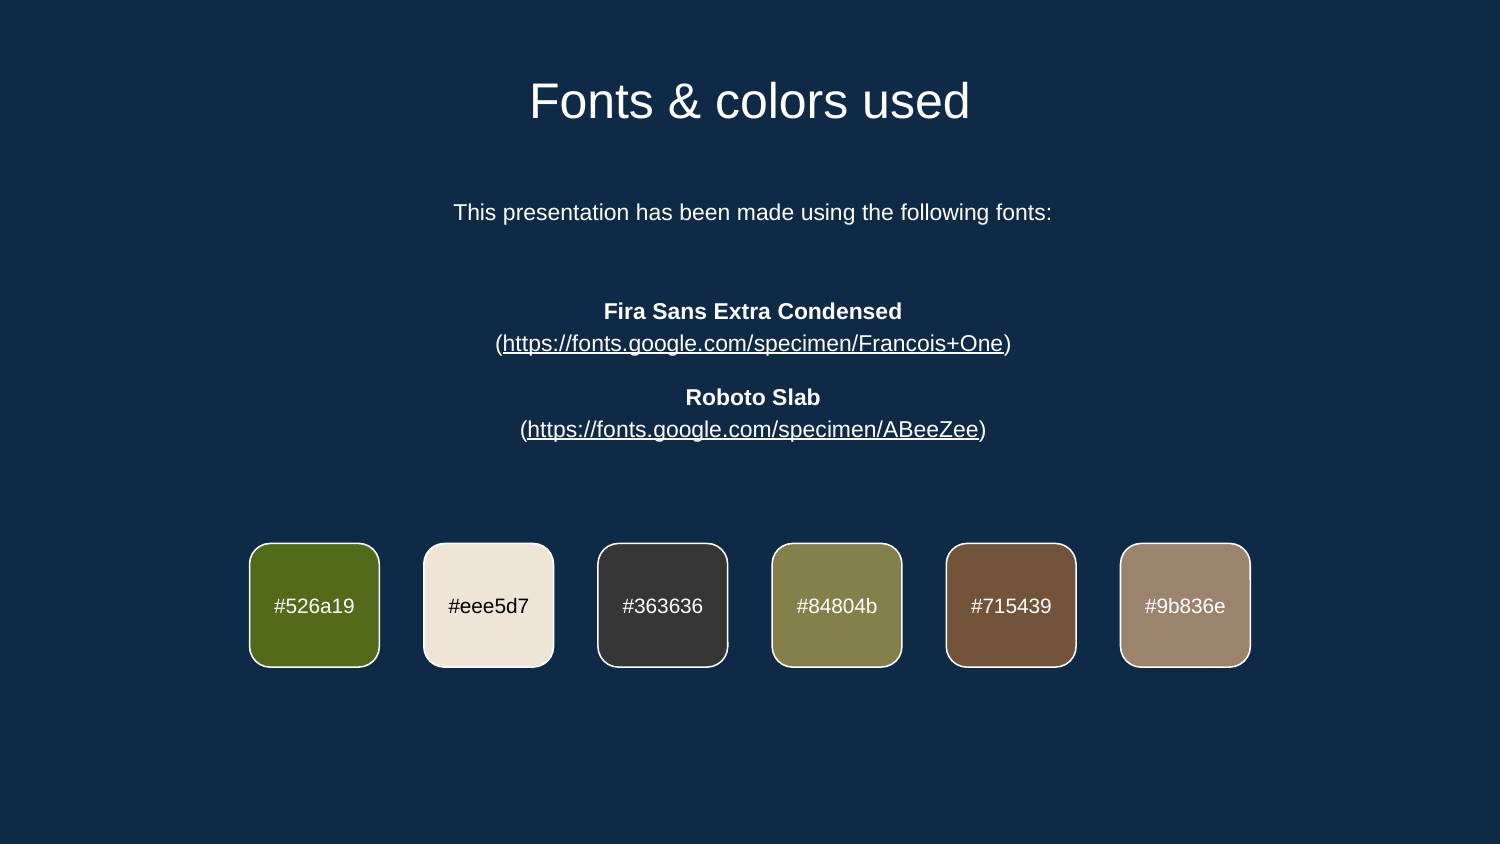

# Fonts & colors used
This presentation has been made using the following fonts:

Fira Sans Extra Condensed
(https://fonts.google.com/specimen/Francois+One)

Roboto Slab
(https://fonts.google.com/specimen/ABeeZee)

#526a19
#eee5d7
#363636
#84804b
#715439
#9b836e